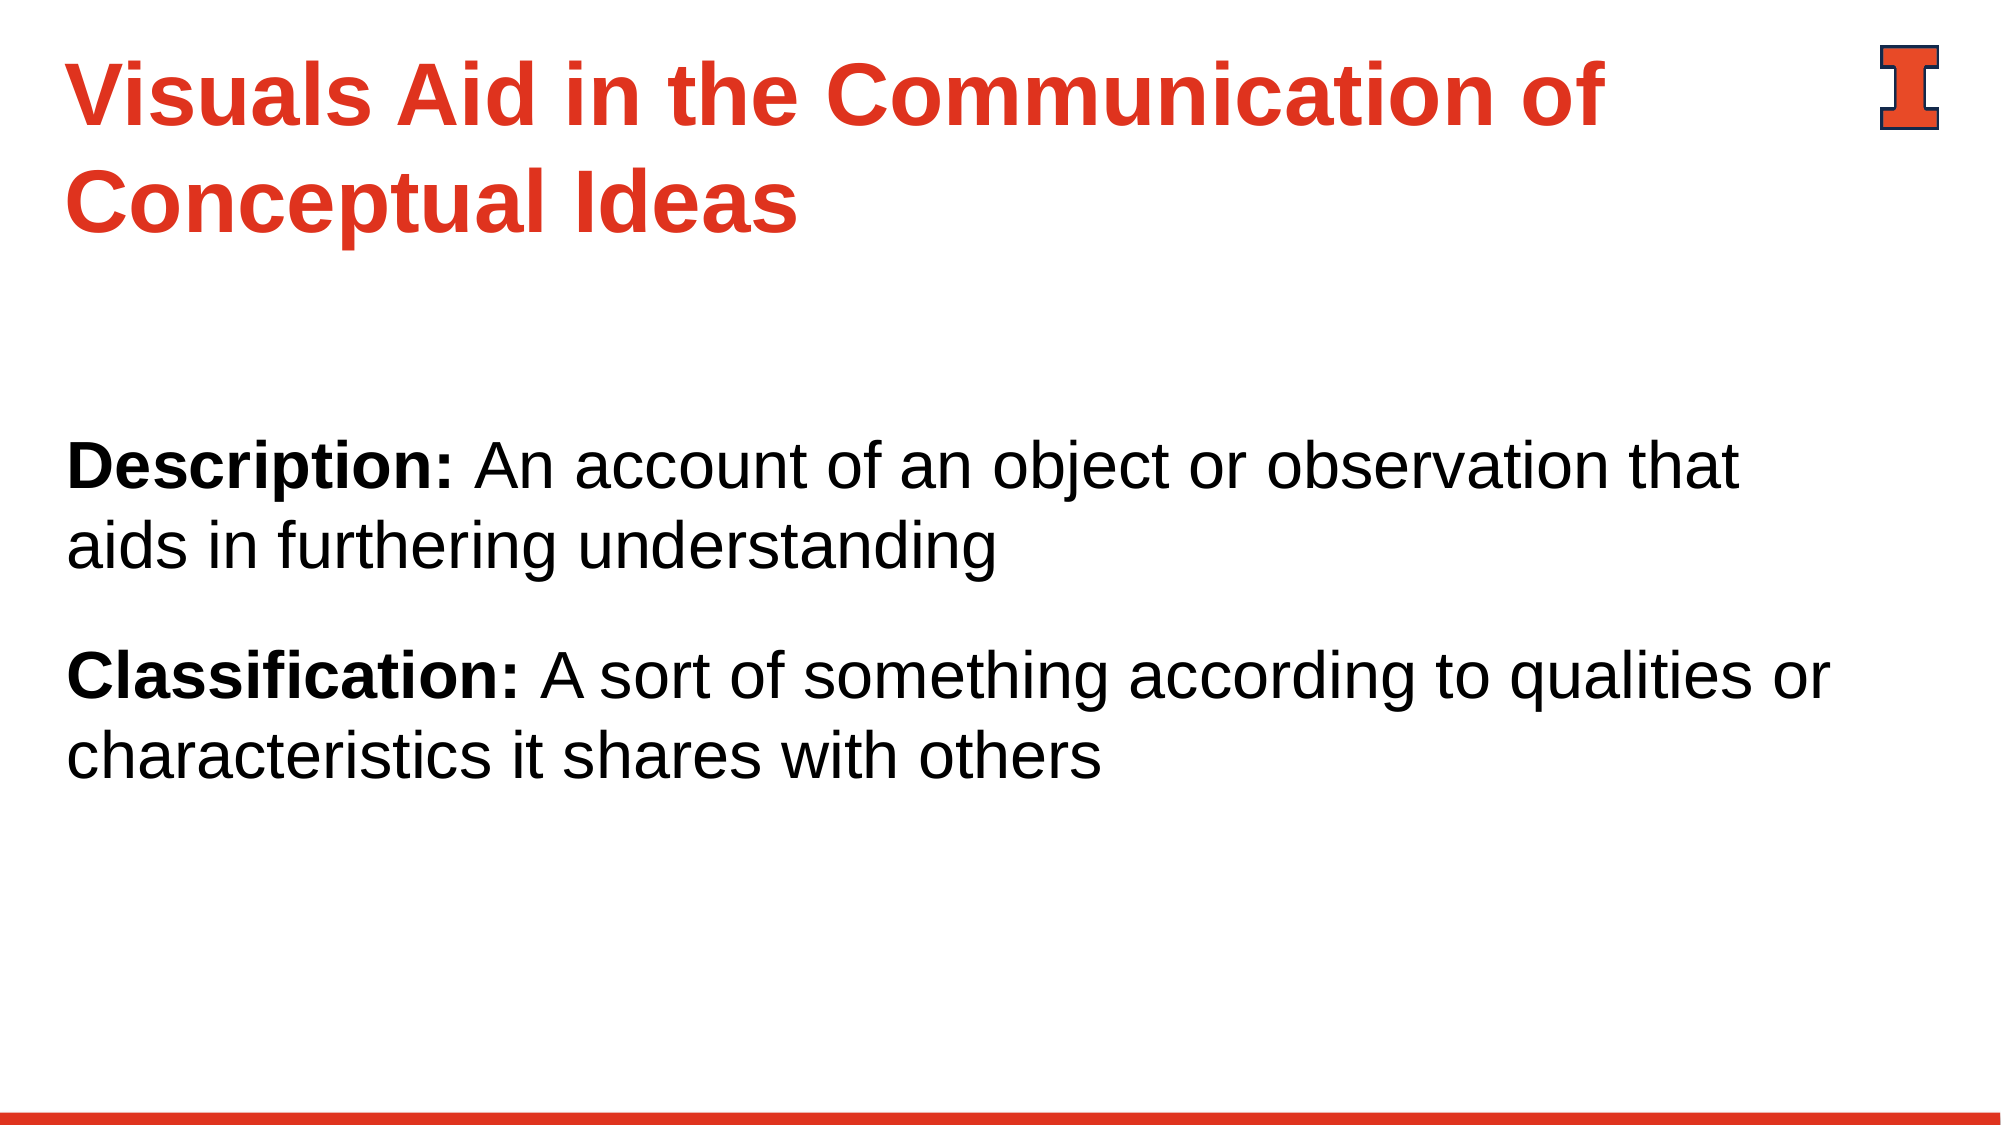

# Visuals Aid in the Communication of Conceptual Ideas
Description: An account of an object or observation that aids in furthering understanding
Classification: A sort of something according to qualities or characteristics it shares with others